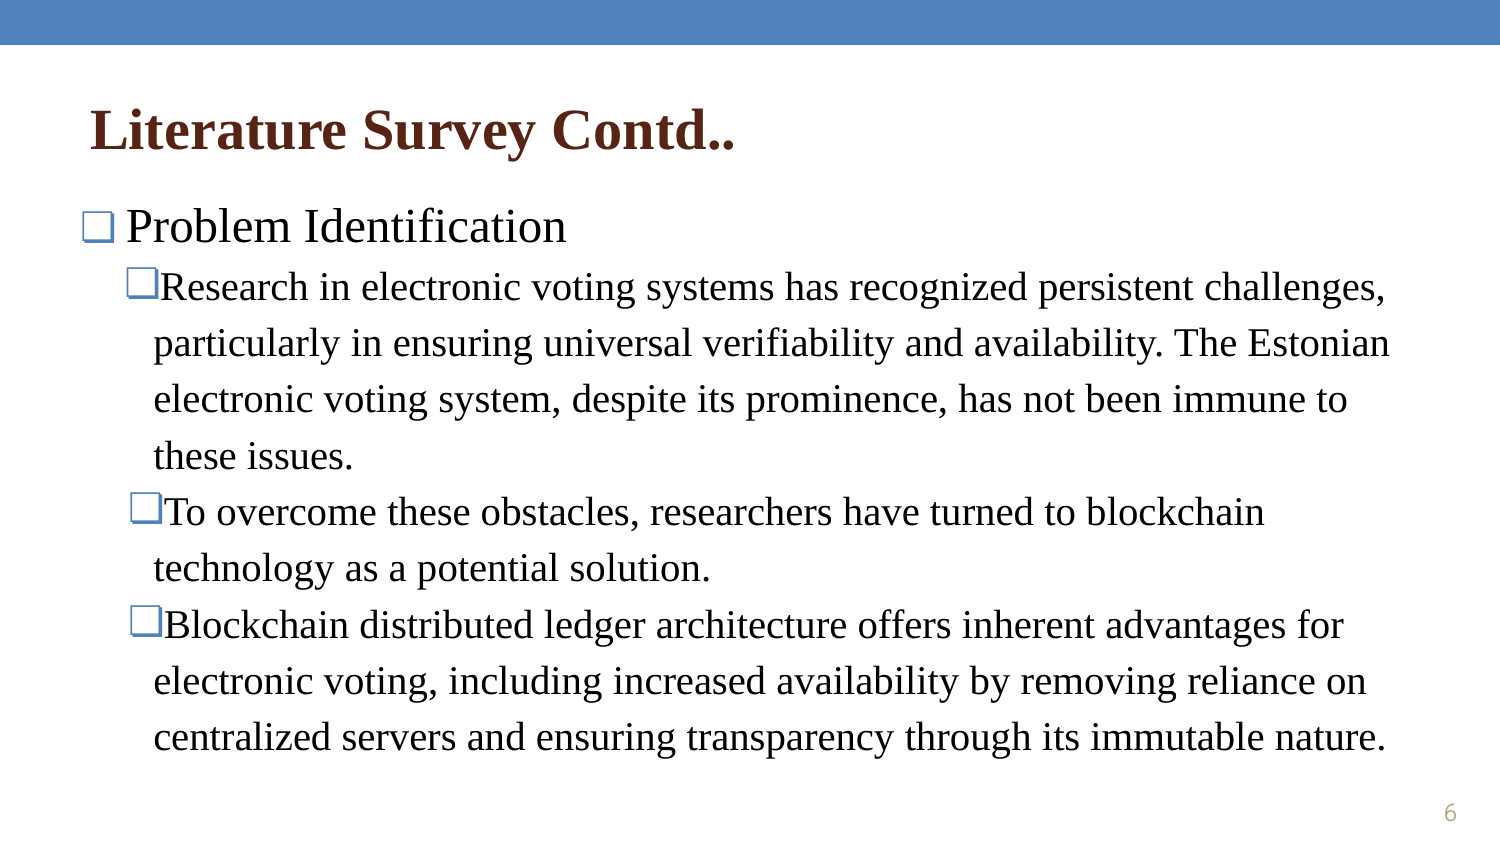

# Literature Survey Contd..
 Problem Identification
Research in electronic voting systems has recognized persistent challenges, particularly in ensuring universal verifiability and availability. The Estonian electronic voting system, despite its prominence, has not been immune to these issues.
To overcome these obstacles, researchers have turned to blockchain technology as a potential solution.
Blockchain distributed ledger architecture offers inherent advantages for electronic voting, including increased availability by removing reliance on centralized servers and ensuring transparency through its immutable nature.
6